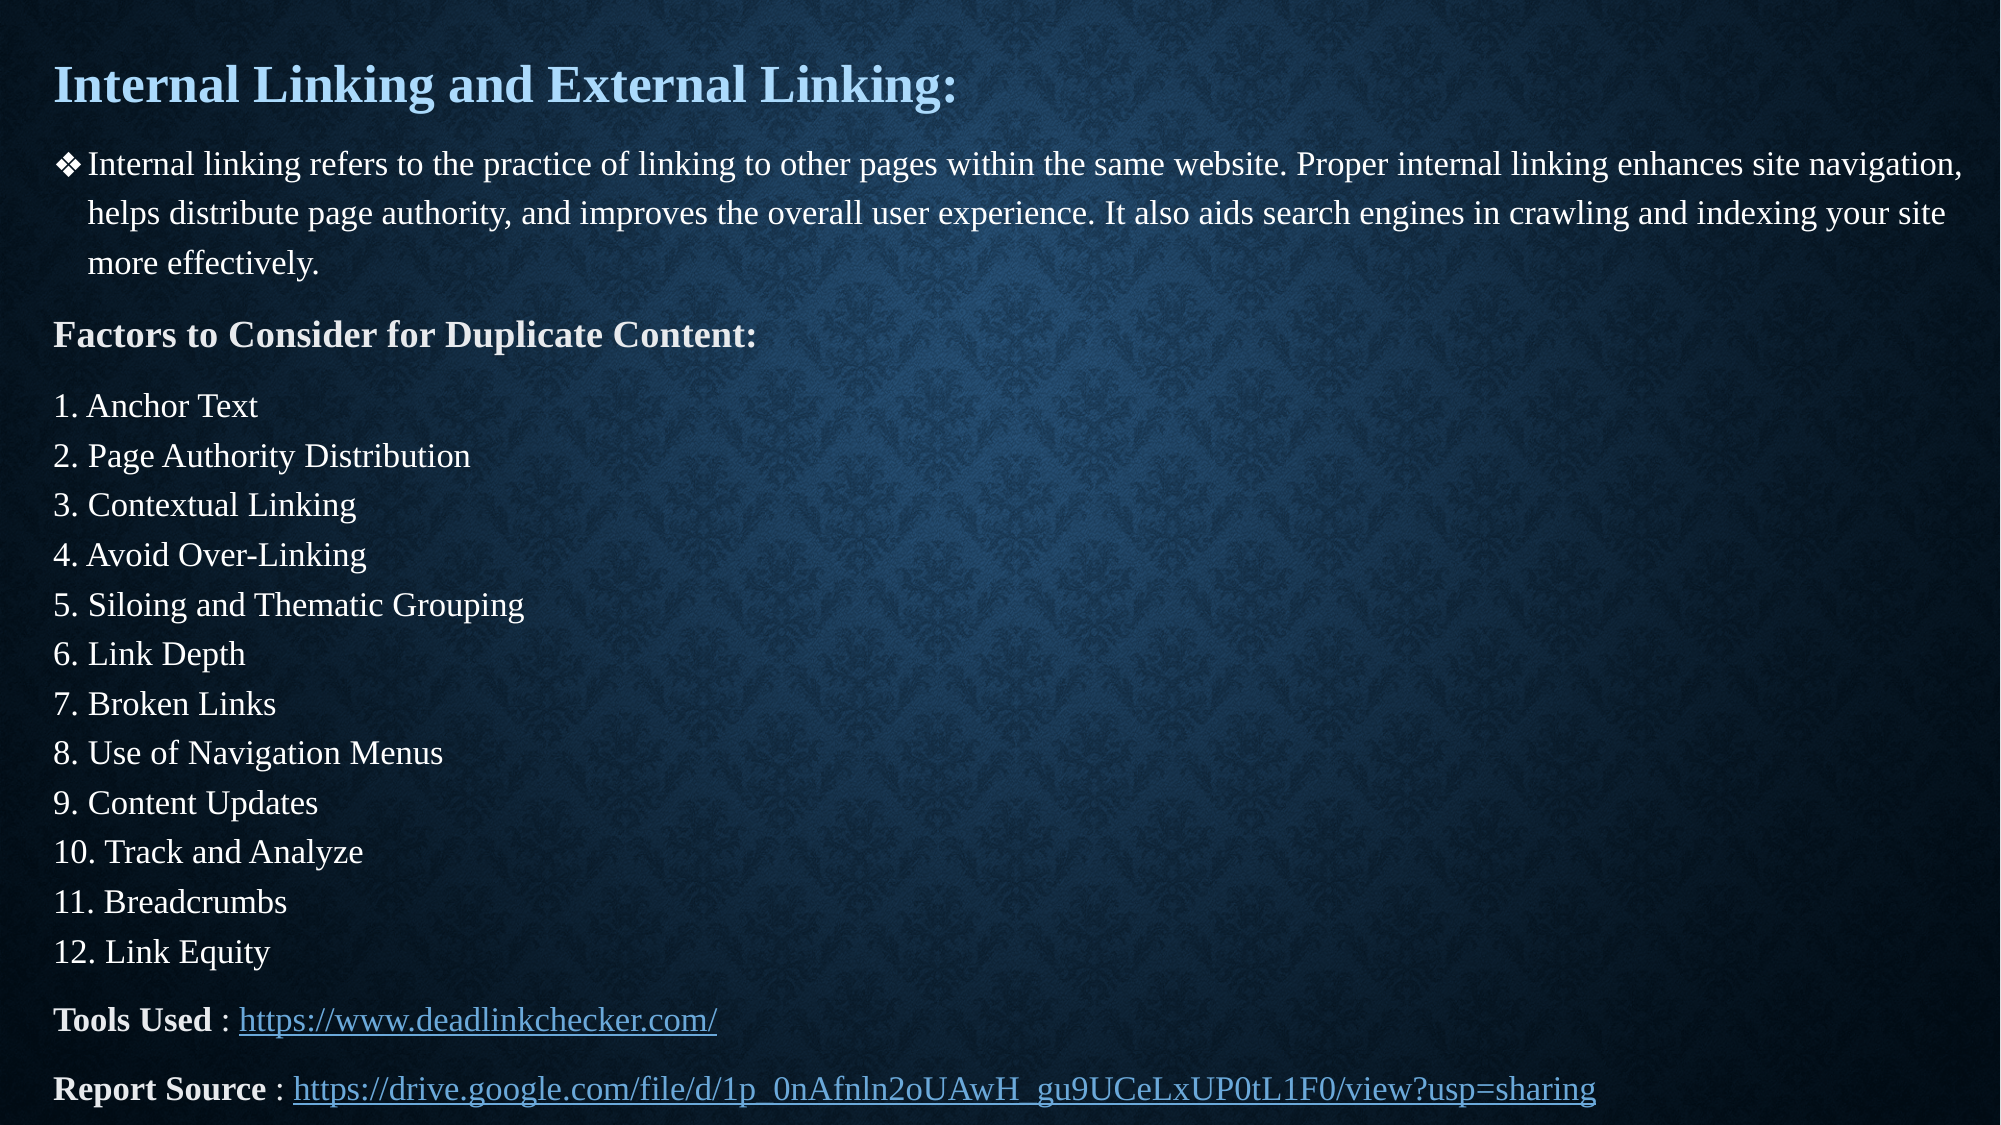

# .
Internal Linking and External Linking:
Internal linking refers to the practice of linking to other pages within the same website. Proper internal linking enhances site navigation, helps distribute page authority, and improves the overall user experience. It also aids search engines in crawling and indexing your site more effectively.
Factors to Consider for Duplicate Content:
1. Anchor Text
2. Page Authority Distribution
3. Contextual Linking
4. Avoid Over-Linking
5. Siloing and Thematic Grouping
6. Link Depth
7. Broken Links
8. Use of Navigation Menus
9. Content Updates
10. Track and Analyze
11. Breadcrumbs
12. Link Equity
Tools Used : https://www.deadlinkchecker.com/
Report Source : https://drive.google.com/file/d/1p_0nAfnln2oUAwH_gu9UCeLxUP0tL1F0/view?usp=sharing